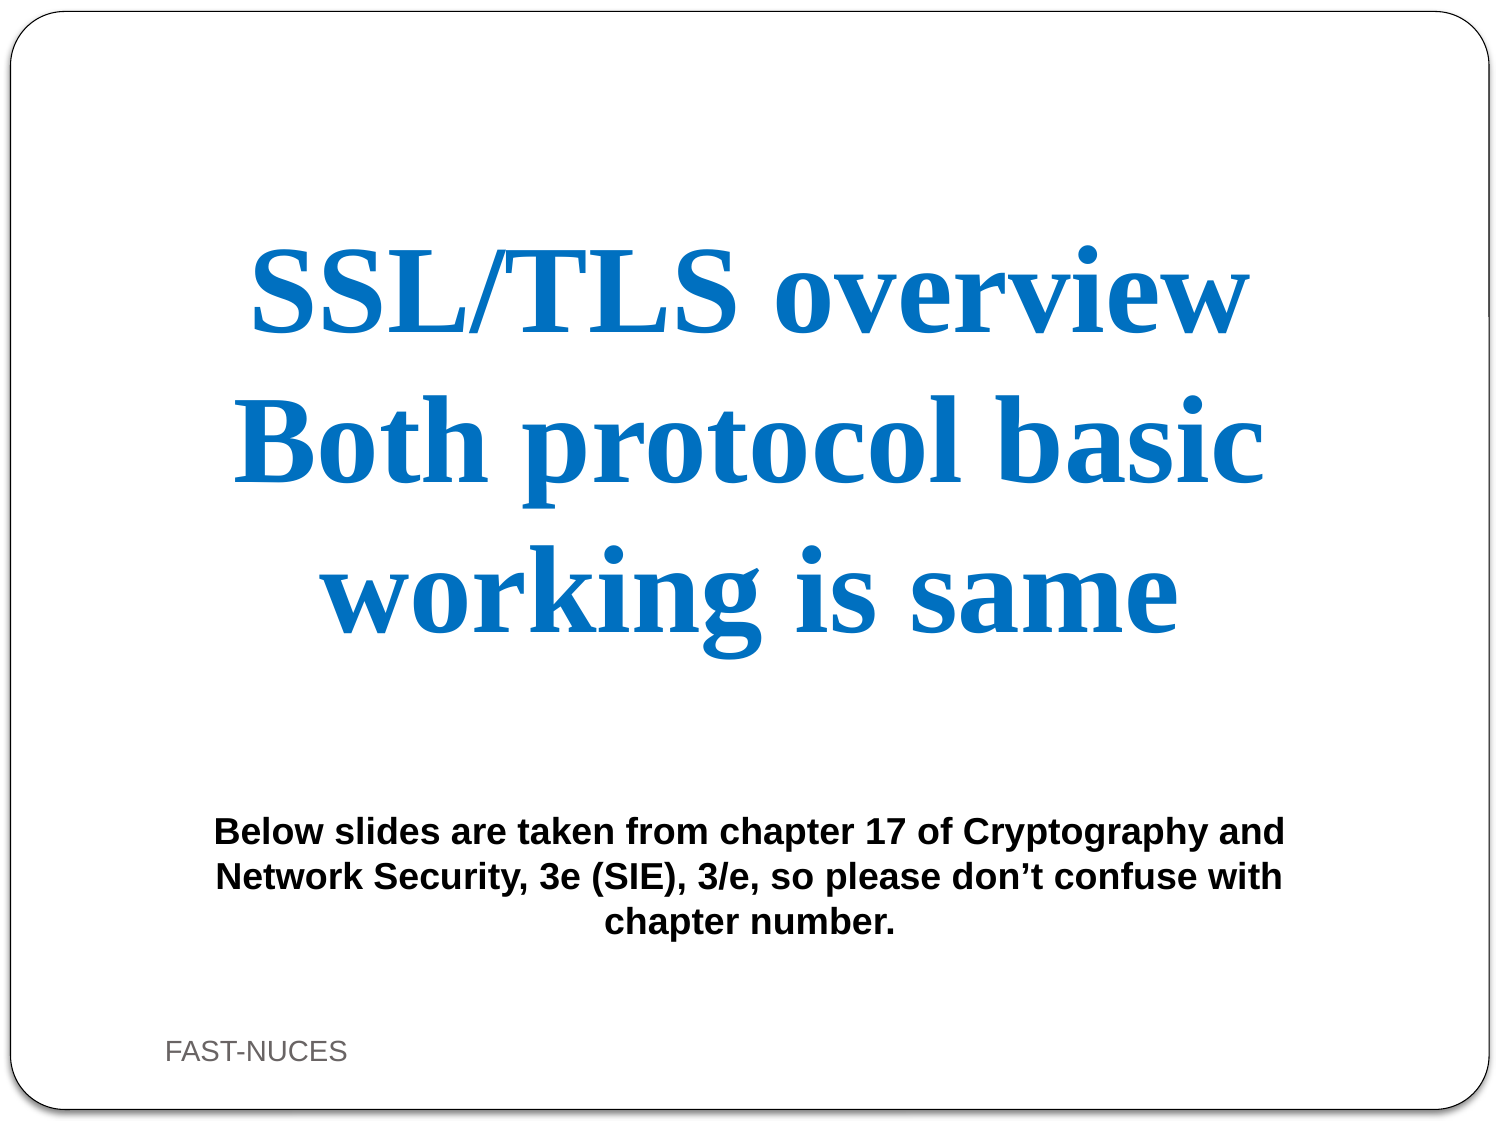

SSL/TLS overview
Both protocol basic working is same

Below slides are taken from chapter 17 of Cryptography and Network Security, 3e (SIE), 3/e, so please don’t confuse with chapter number.
FAST-NUCES